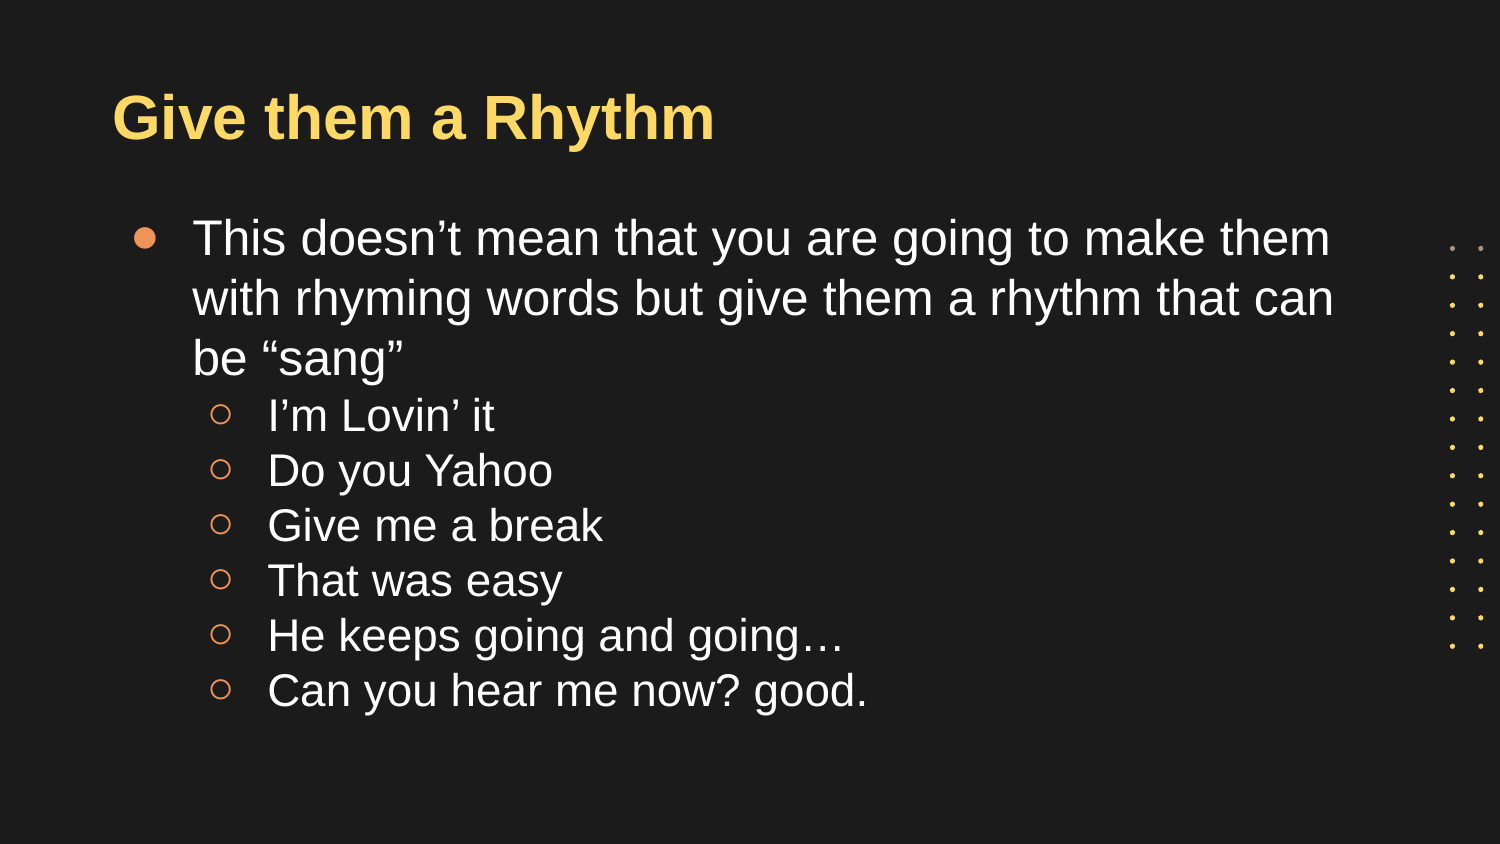

# Give them a Rhythm
This doesn’t mean that you are going to make them with rhyming words but give them a rhythm that can be “sang”
I’m Lovin’ it
Do you Yahoo
Give me a break
That was easy
He keeps going and going…
Can you hear me now? good.